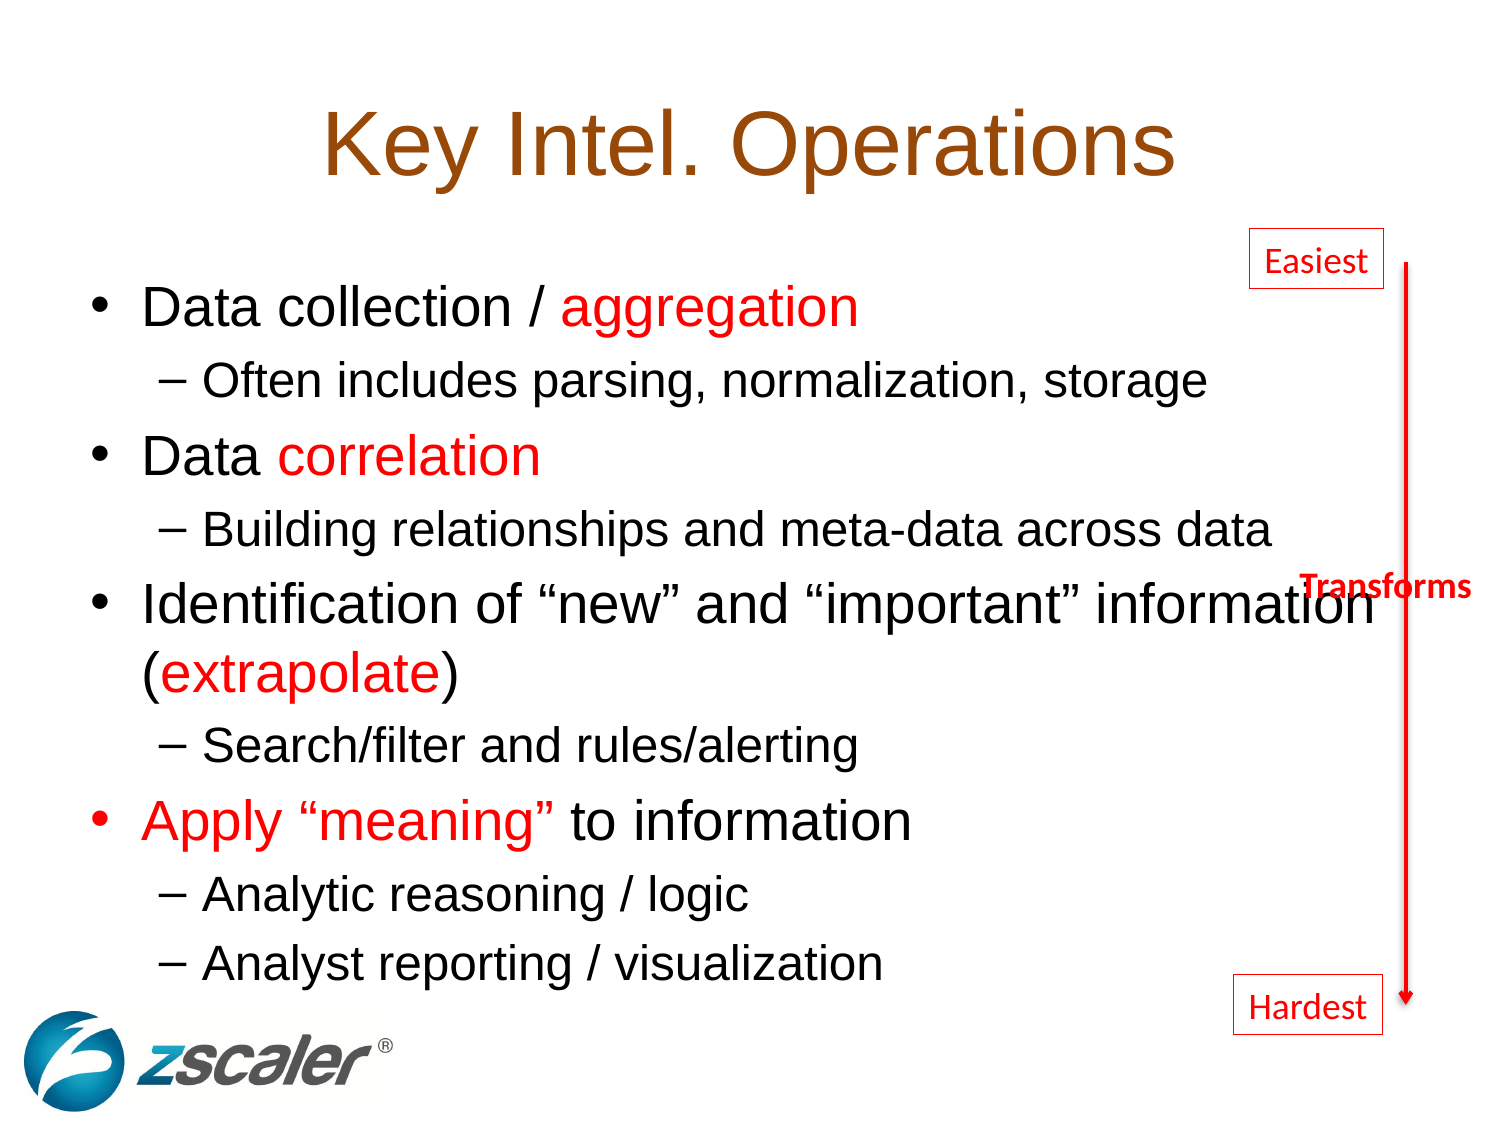

# Key Intel. Operations
Easiest
Data collection / aggregation
Often includes parsing, normalization, storage
Data correlation
Building relationships and meta-data across data
Identification of “new” and “important” information (extrapolate)
Search/filter and rules/alerting
Apply “meaning” to information
Analytic reasoning / logic
Analyst reporting / visualization
Transforms
Hardest